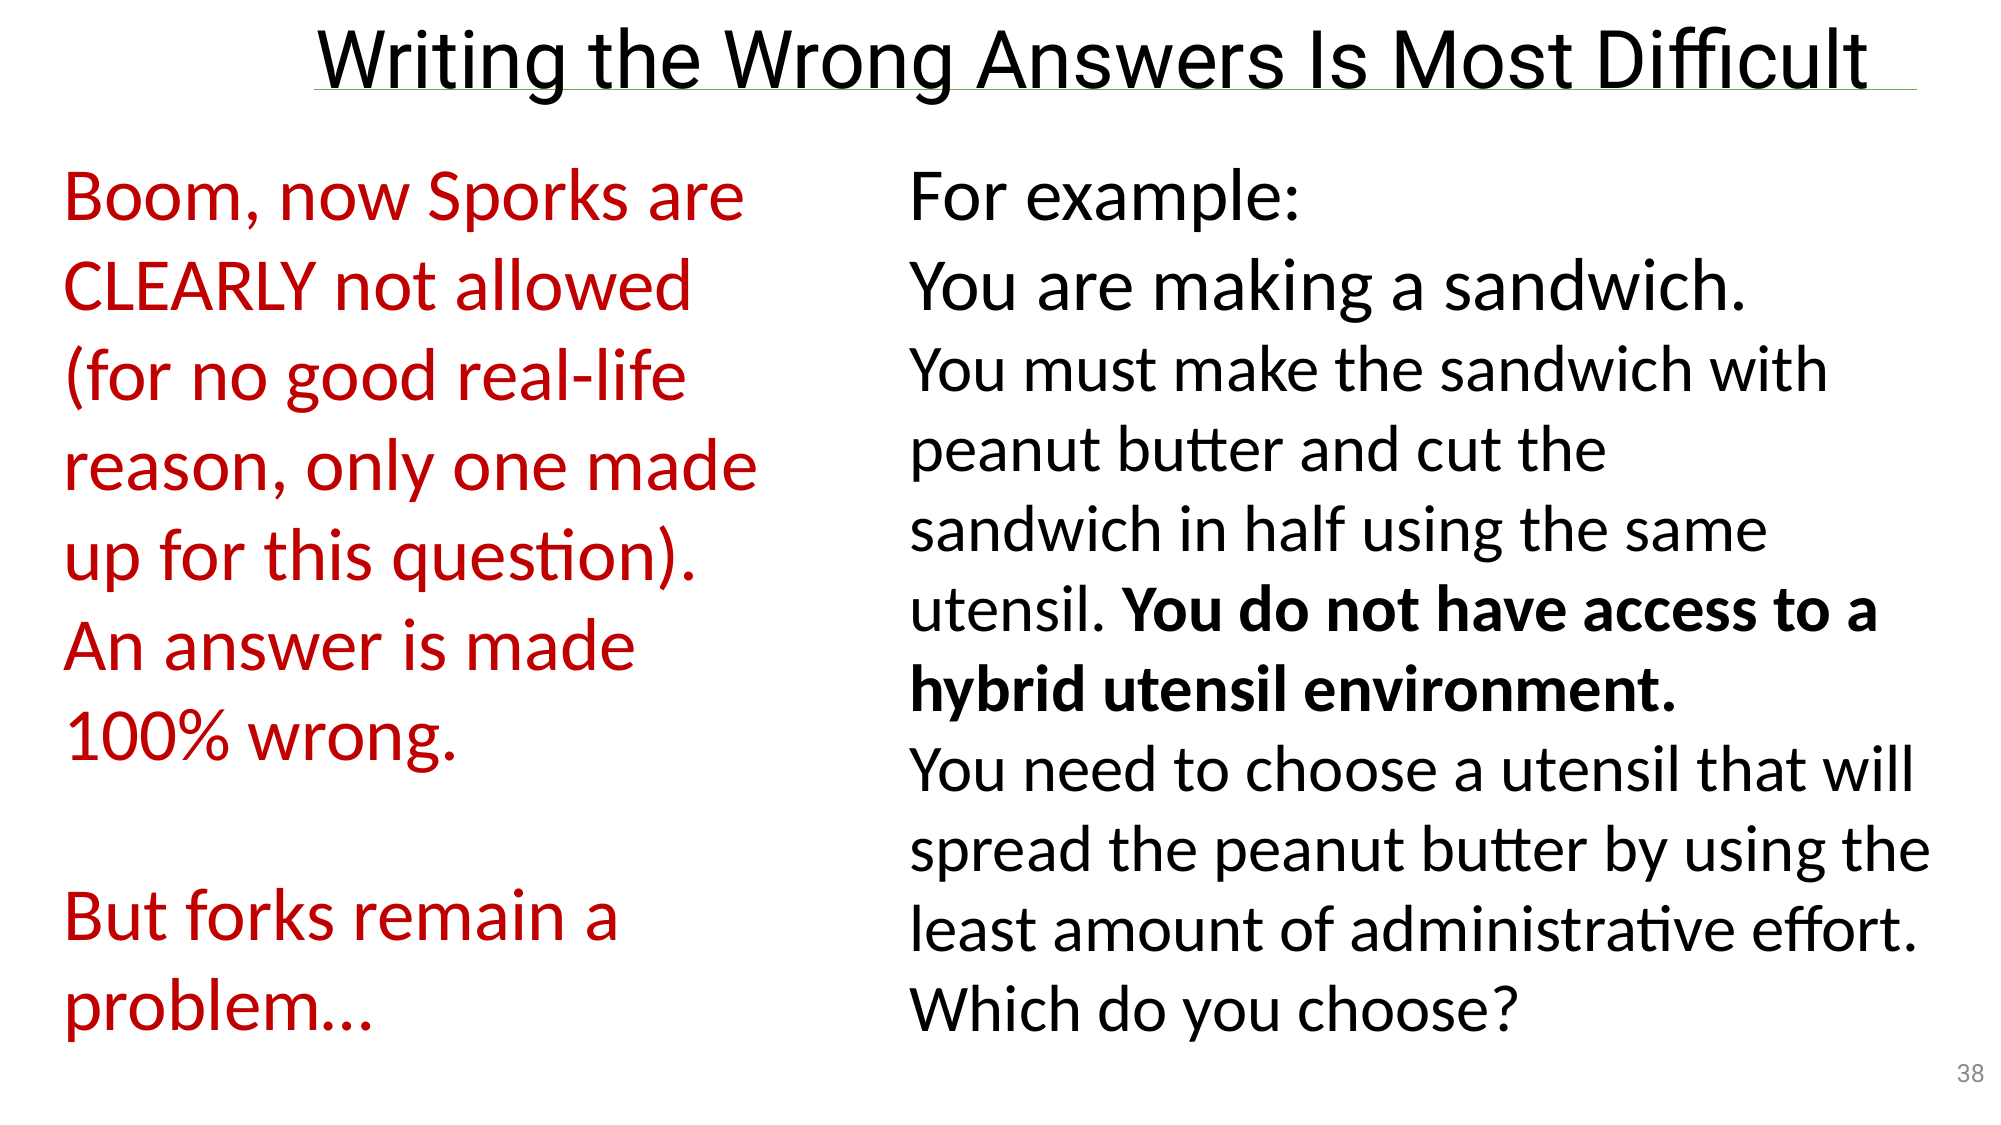

# Writing the Wrong Answers Is Most Difficult
Boom, now Sporks are CLEARLY not allowed (for no good real-life reason, only one made up for this question).
An answer is made 100% wrong.

But forks remain a problem…
For example:
You are making a sandwich.
You must make the sandwich with peanut butter and cut the
sandwich in half using the same utensil. You do not have access to a hybrid utensil environment.
You need to choose a utensil that will spread the peanut butter by using the least amount of administrative effort.
Which do you choose?

38